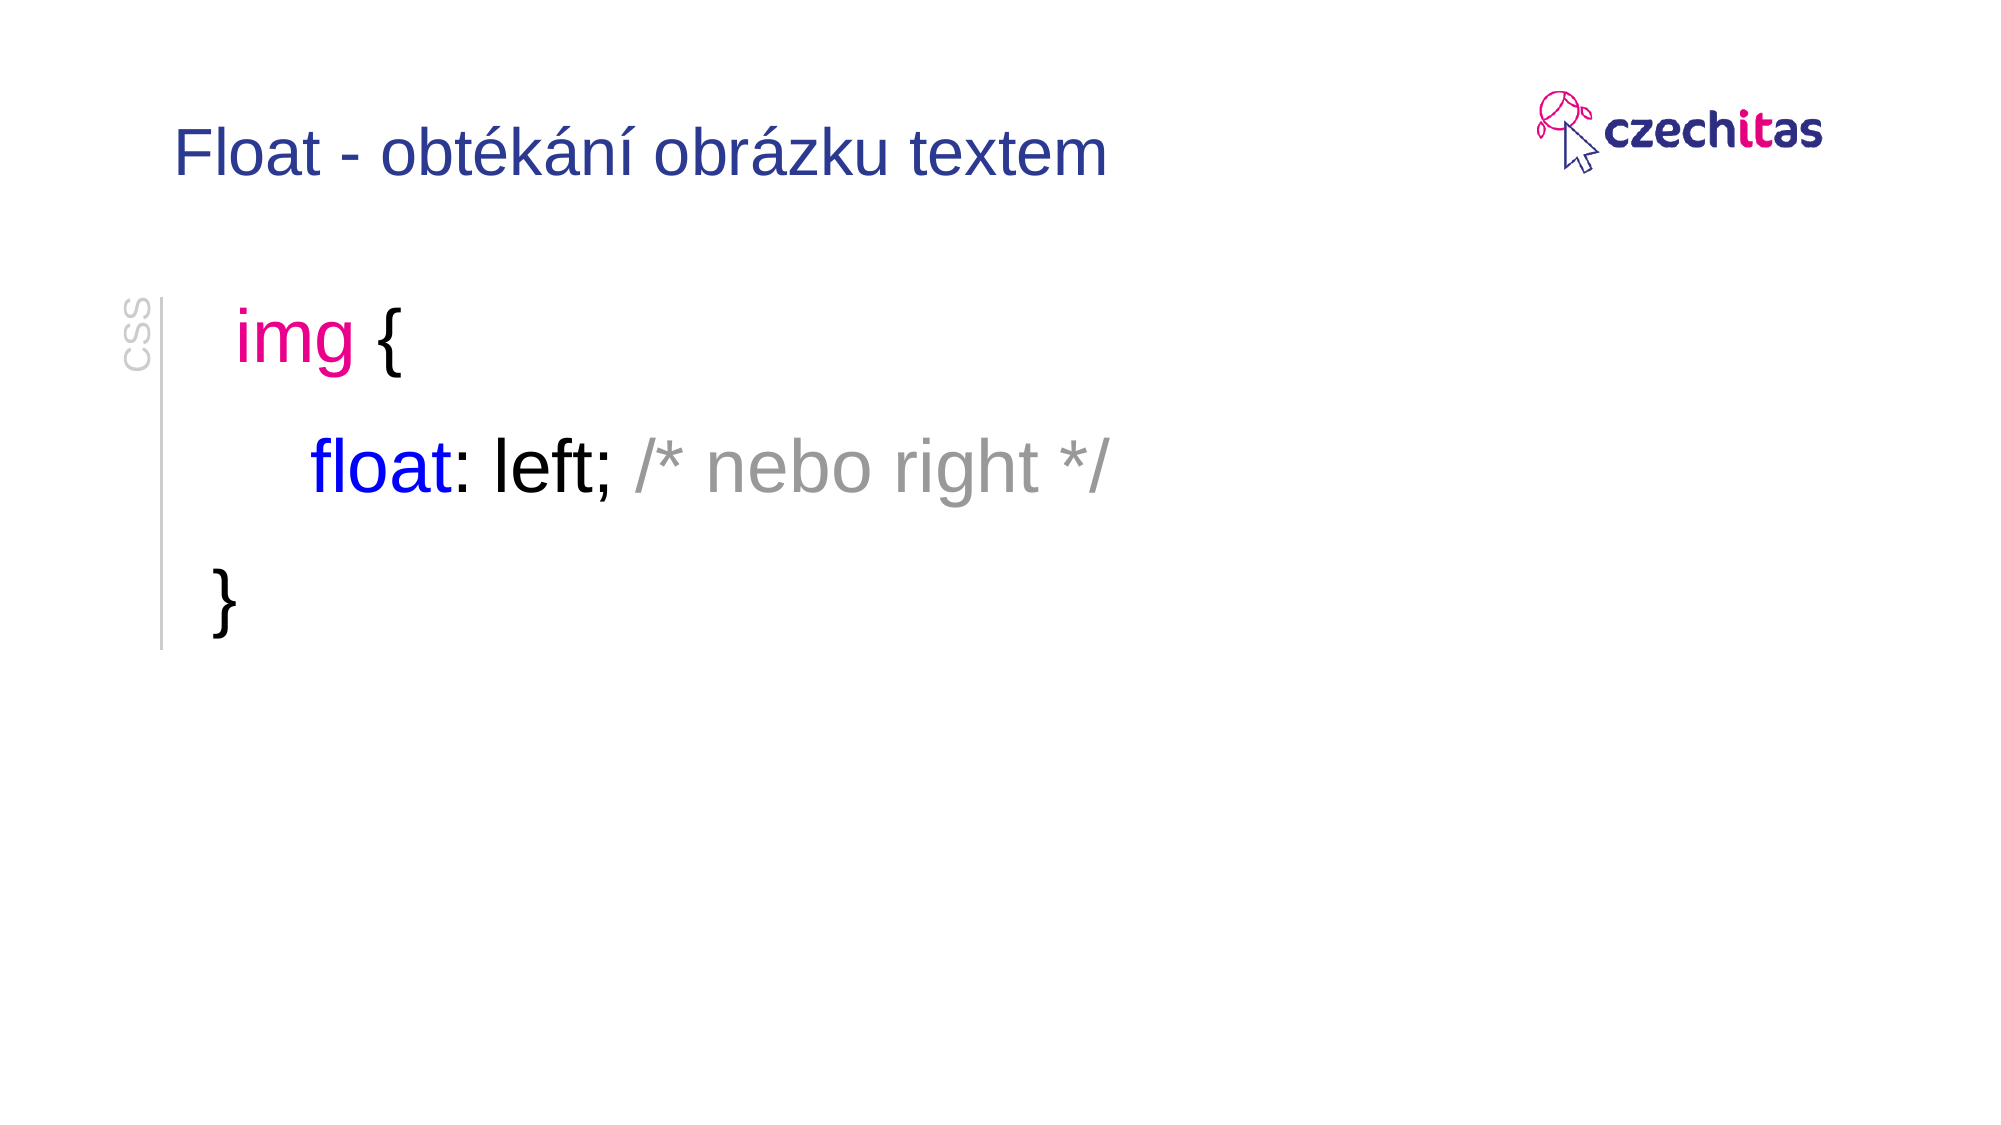

# Float - obtékání obrázku textem
img {
float: left; /* nebo right */
}
CSS